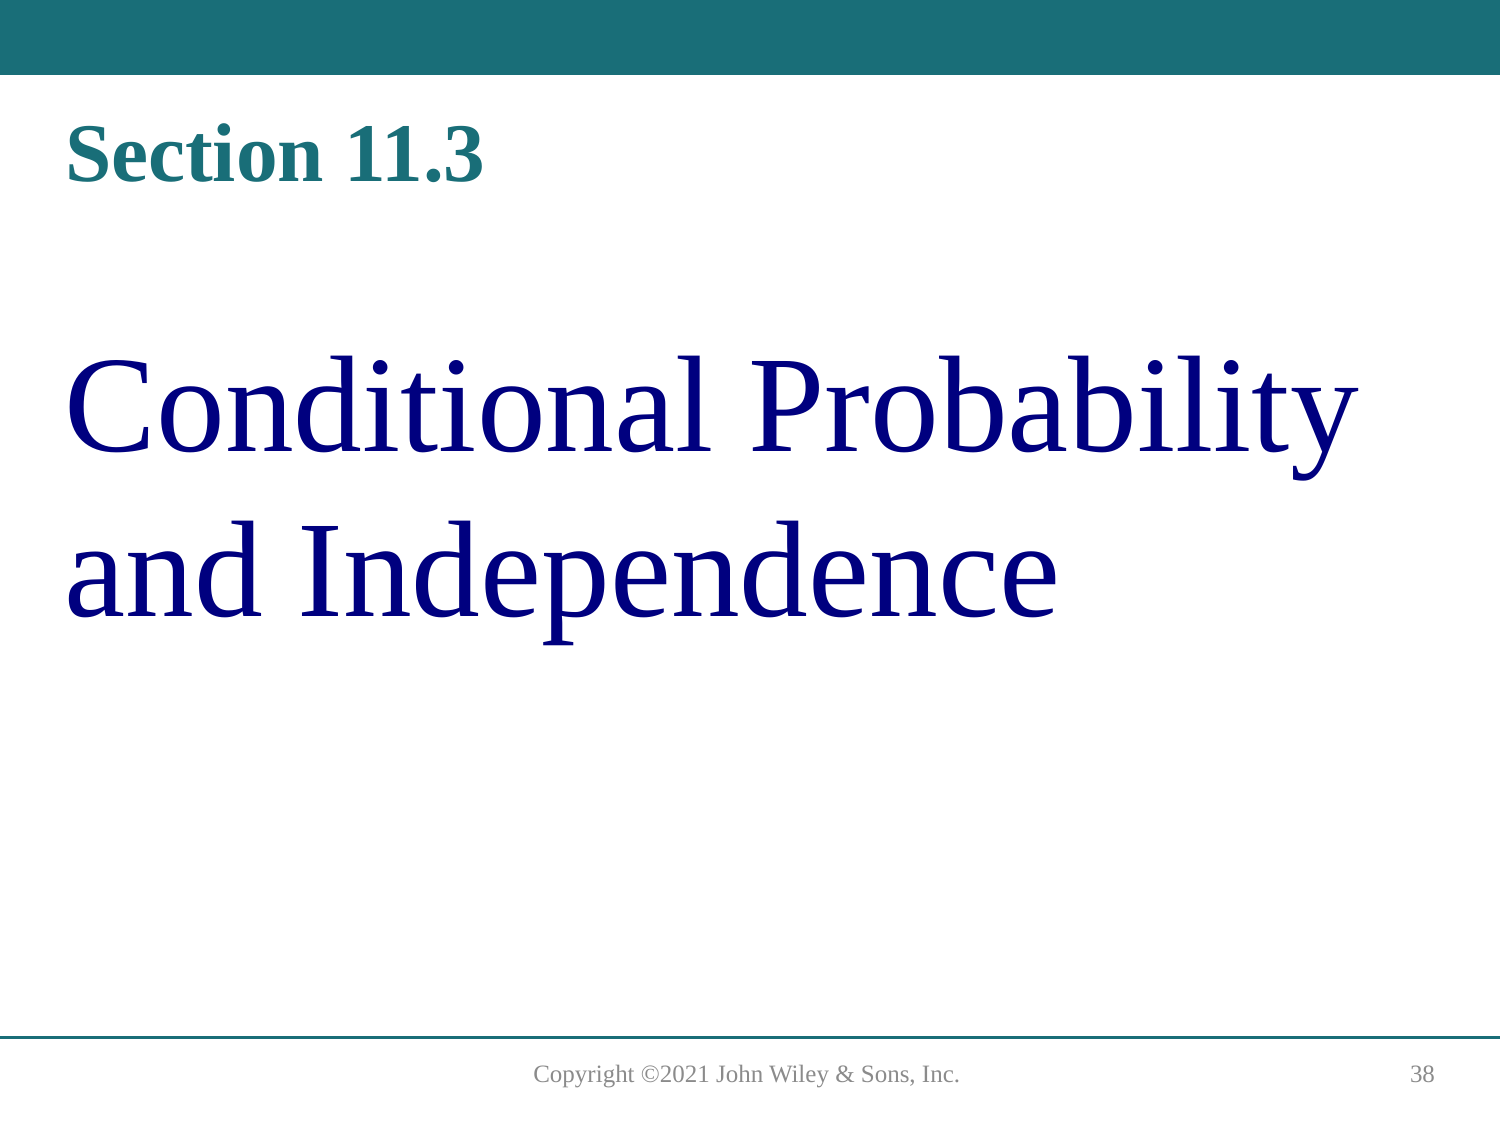

# Section 11.3
Conditional Probability and Independence